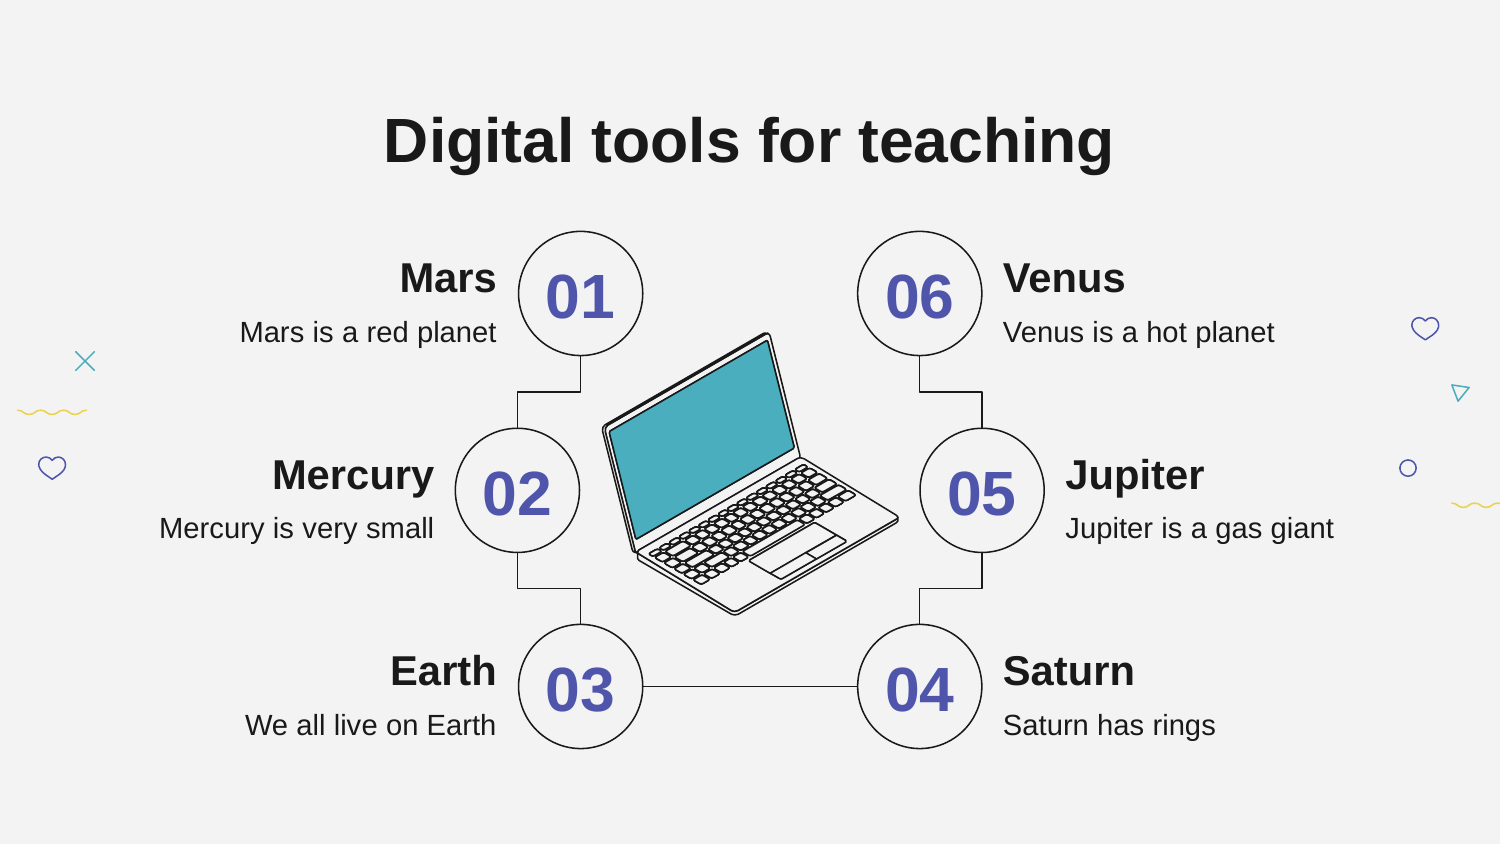

# Digital tools for teaching
Mars
Venus
01
06
Mars is a red planet
Venus is a hot planet

Mercury
Jupiter
02
05
Mercury is very small
Jupiter is a gas giant
Earth
Saturn
03
04
We all live on Earth
Saturn has rings